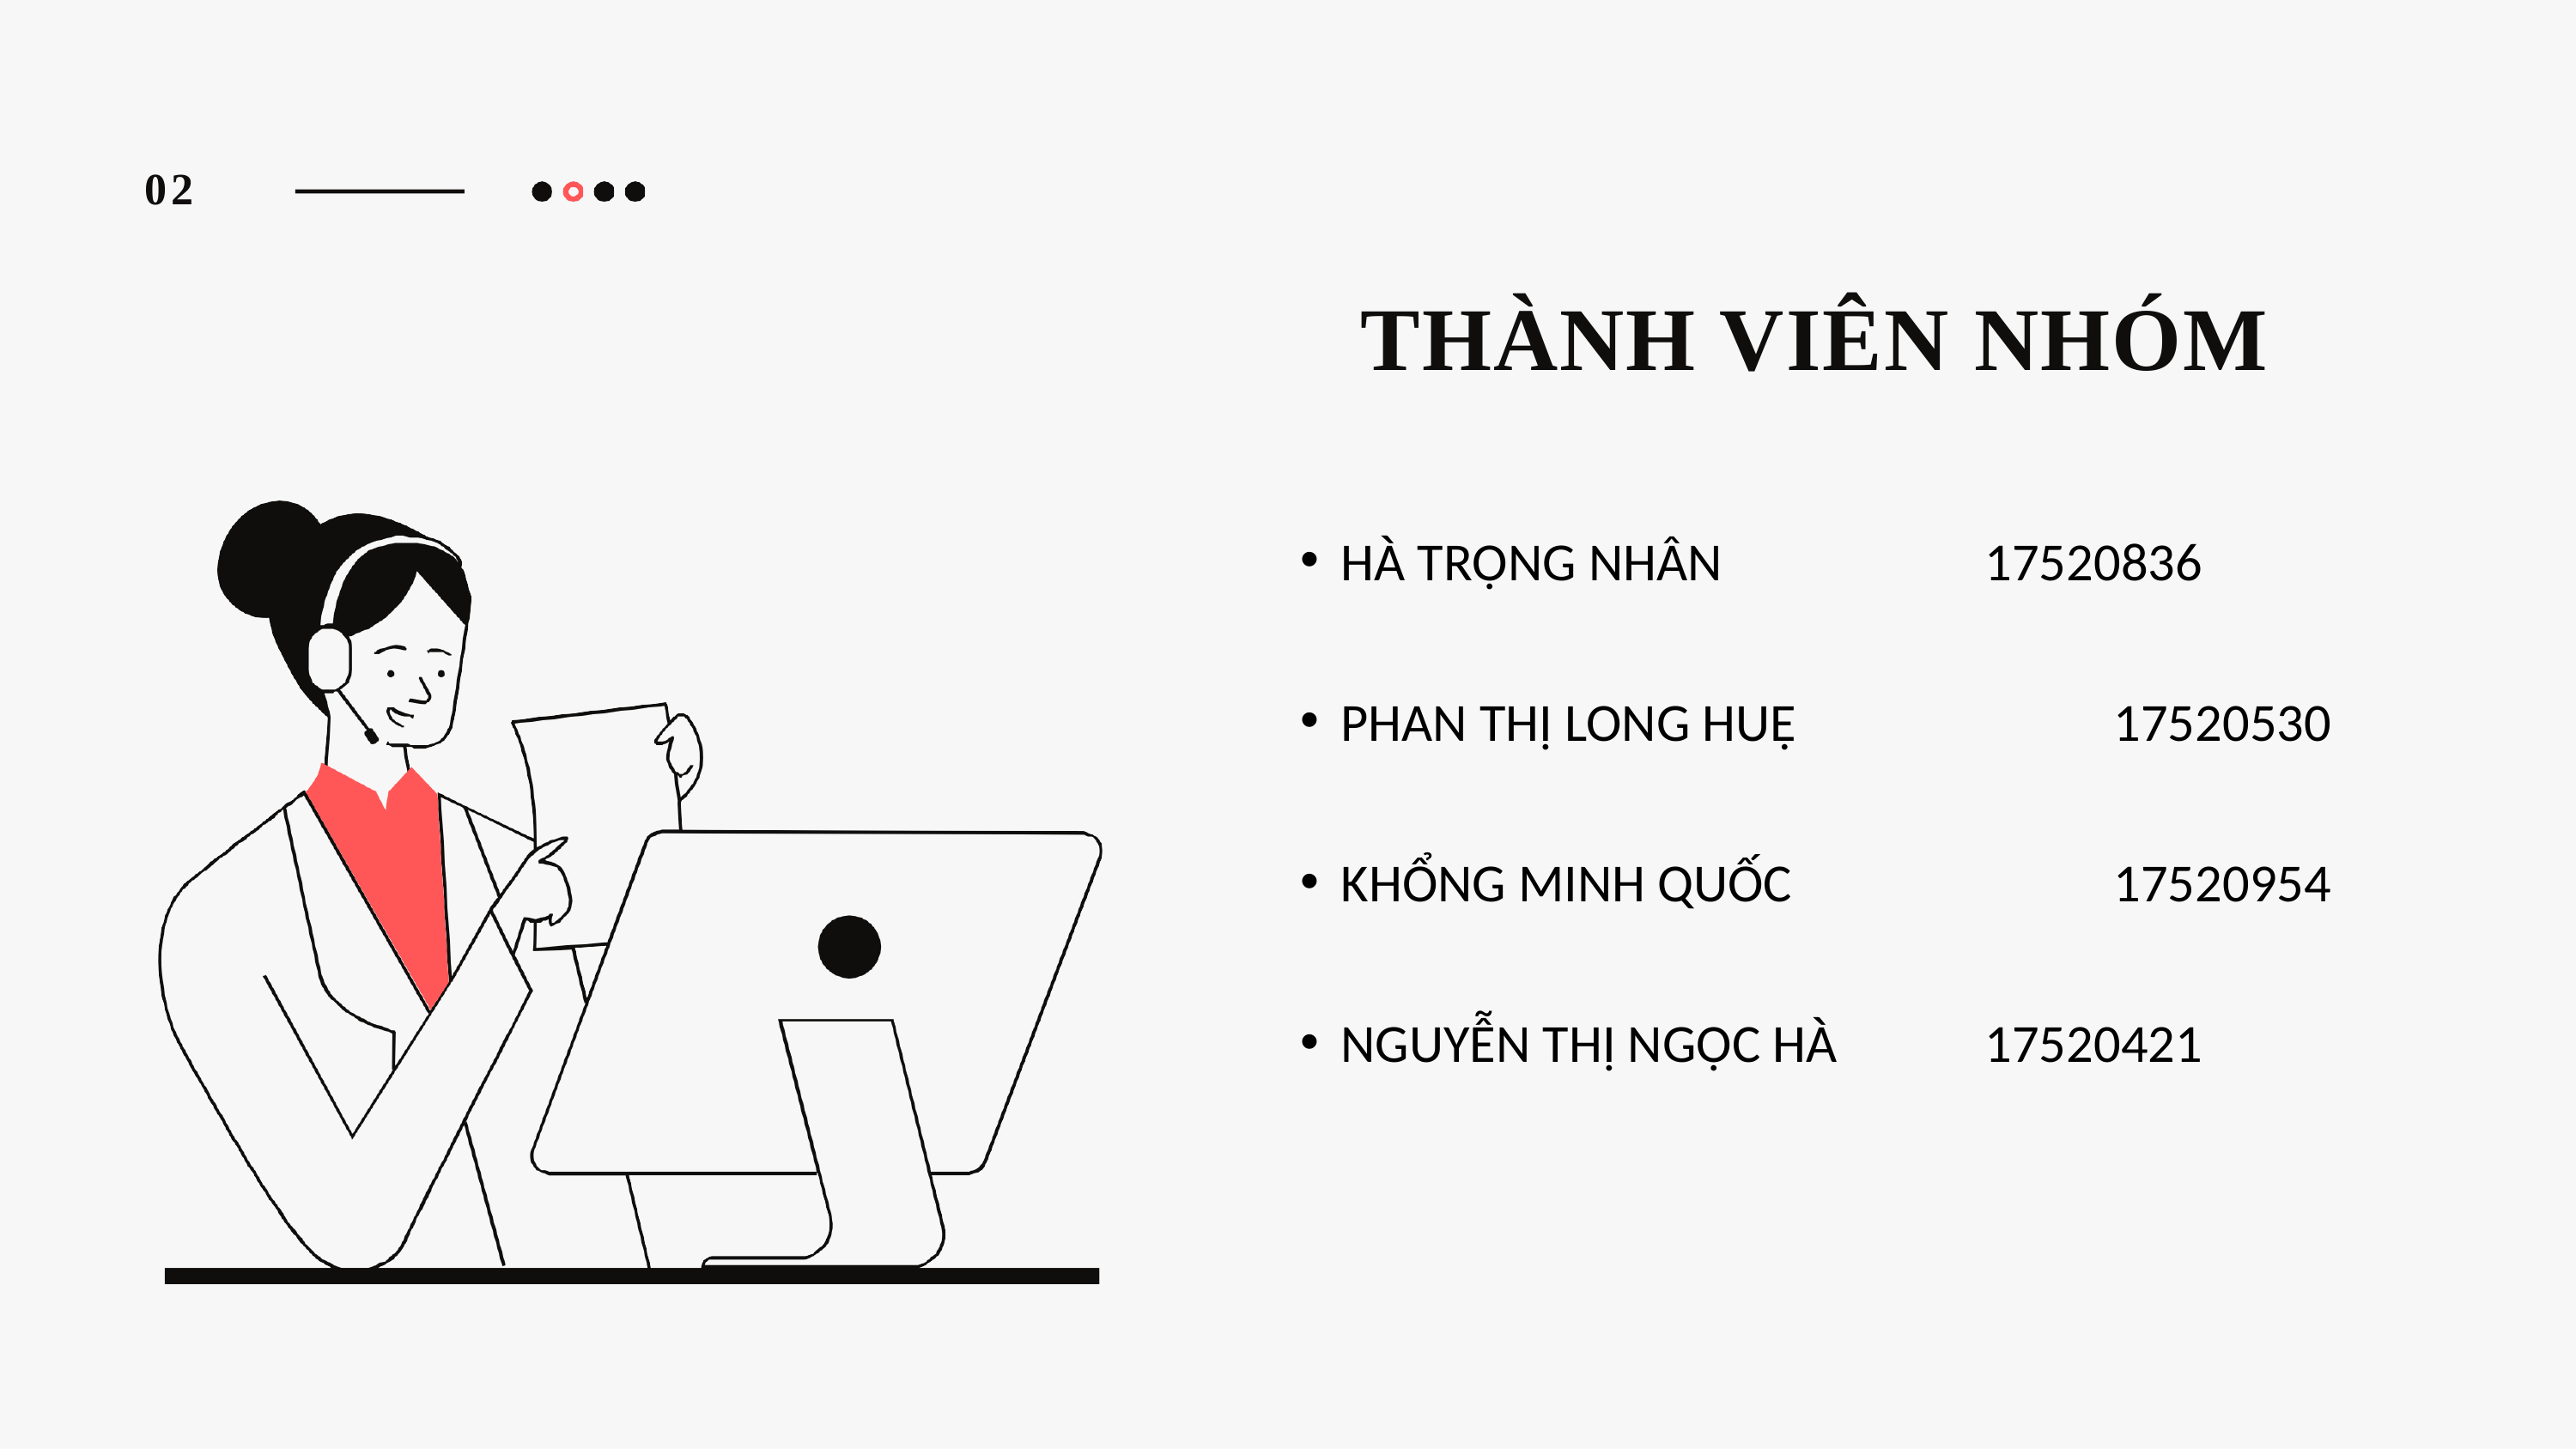

02

# THÀNH VIÊN NHÓM

HÀ TRỌNG NHÂN			17520836
PHAN THỊ LONG HUỆ			17520530
KHỔNG MINH QUỐC			17520954
NGUYỄN THỊ NGỌC HÀ		17520421